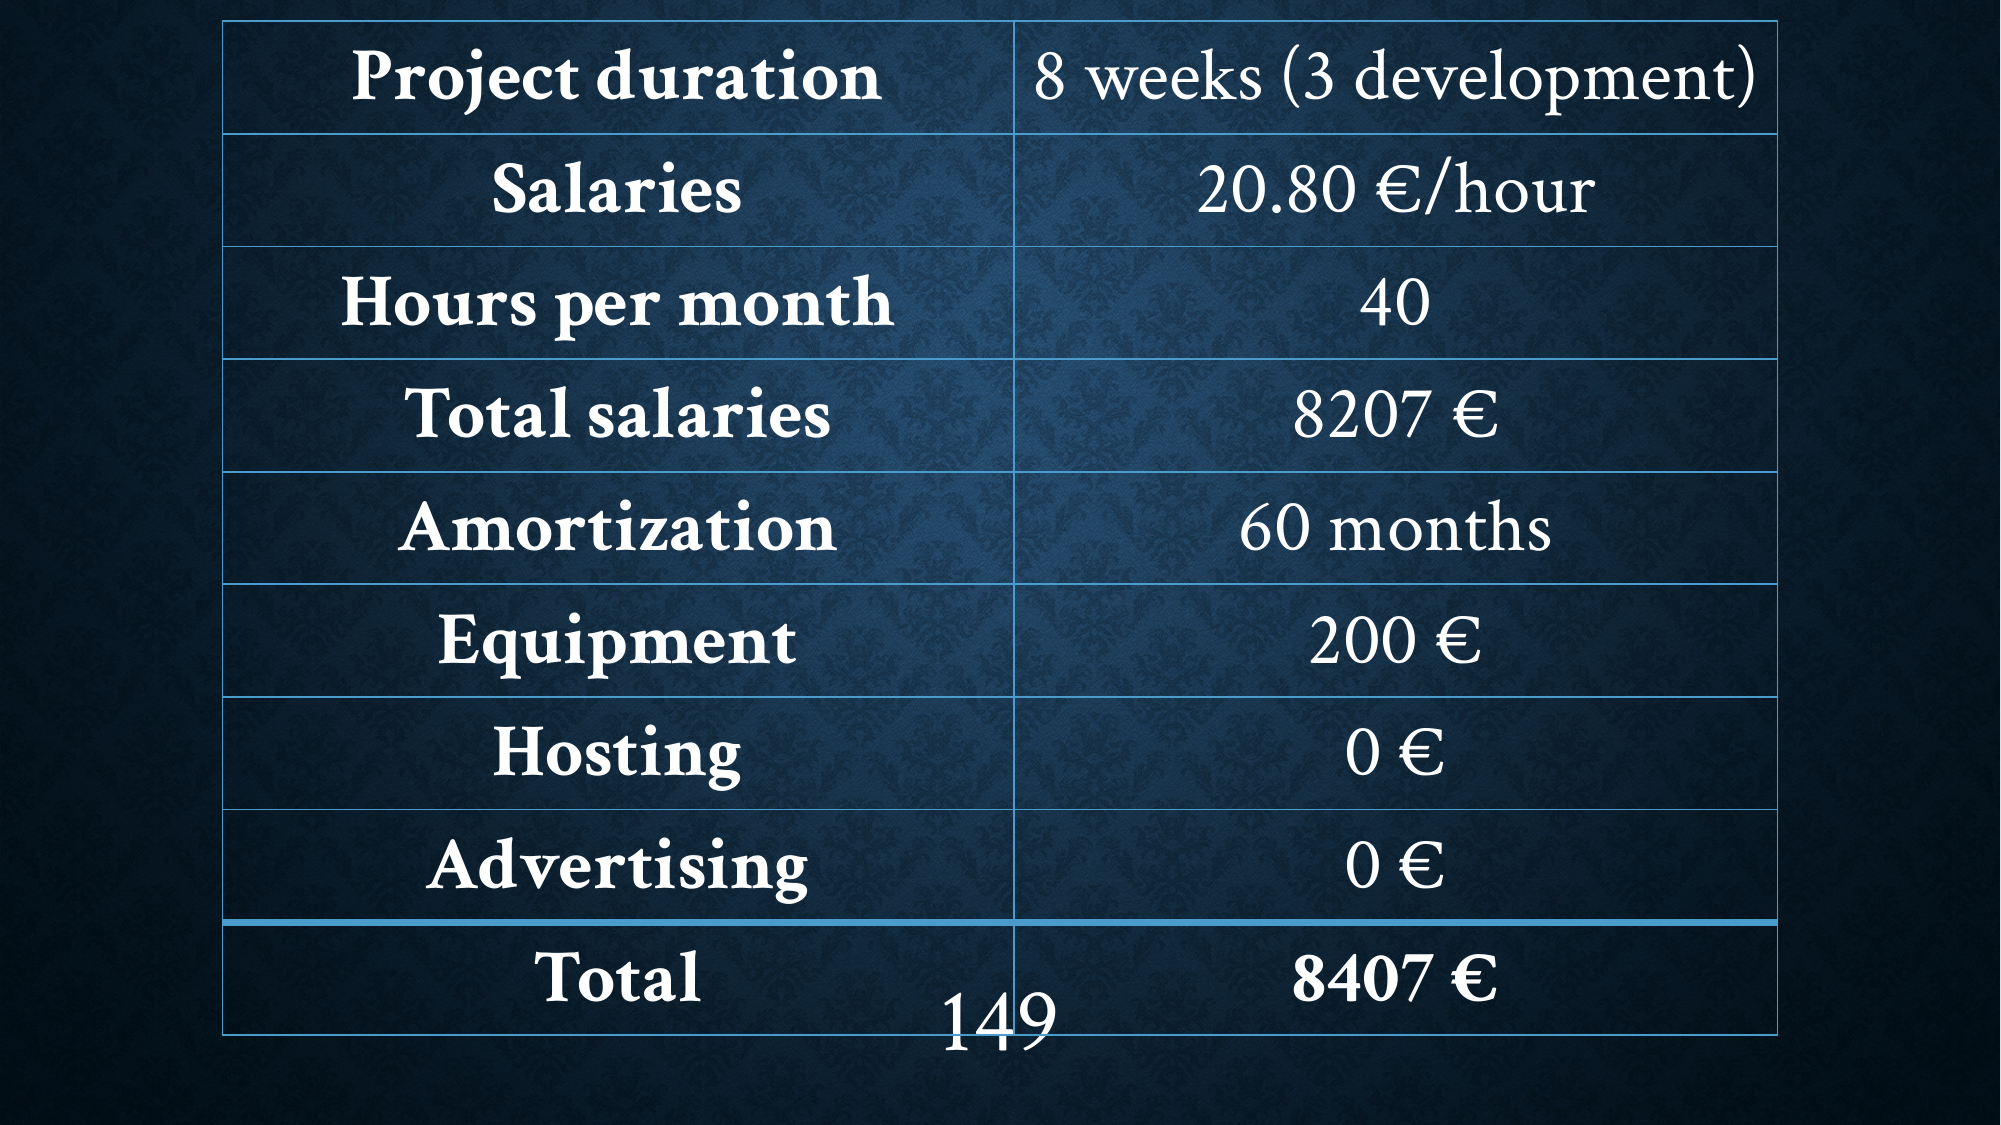

| Project duration | 8 weeks (3 development) |
| --- | --- |
| Salaries | 20.80 €/hour |
| Hours per month | 40 |
| Total salaries | 8207 € |
| Amortization | 60 months |
| Equipment | 200 € |
| Hosting | 0 € |
| Advertising | 0 € |
| Total | 8407 € |
149